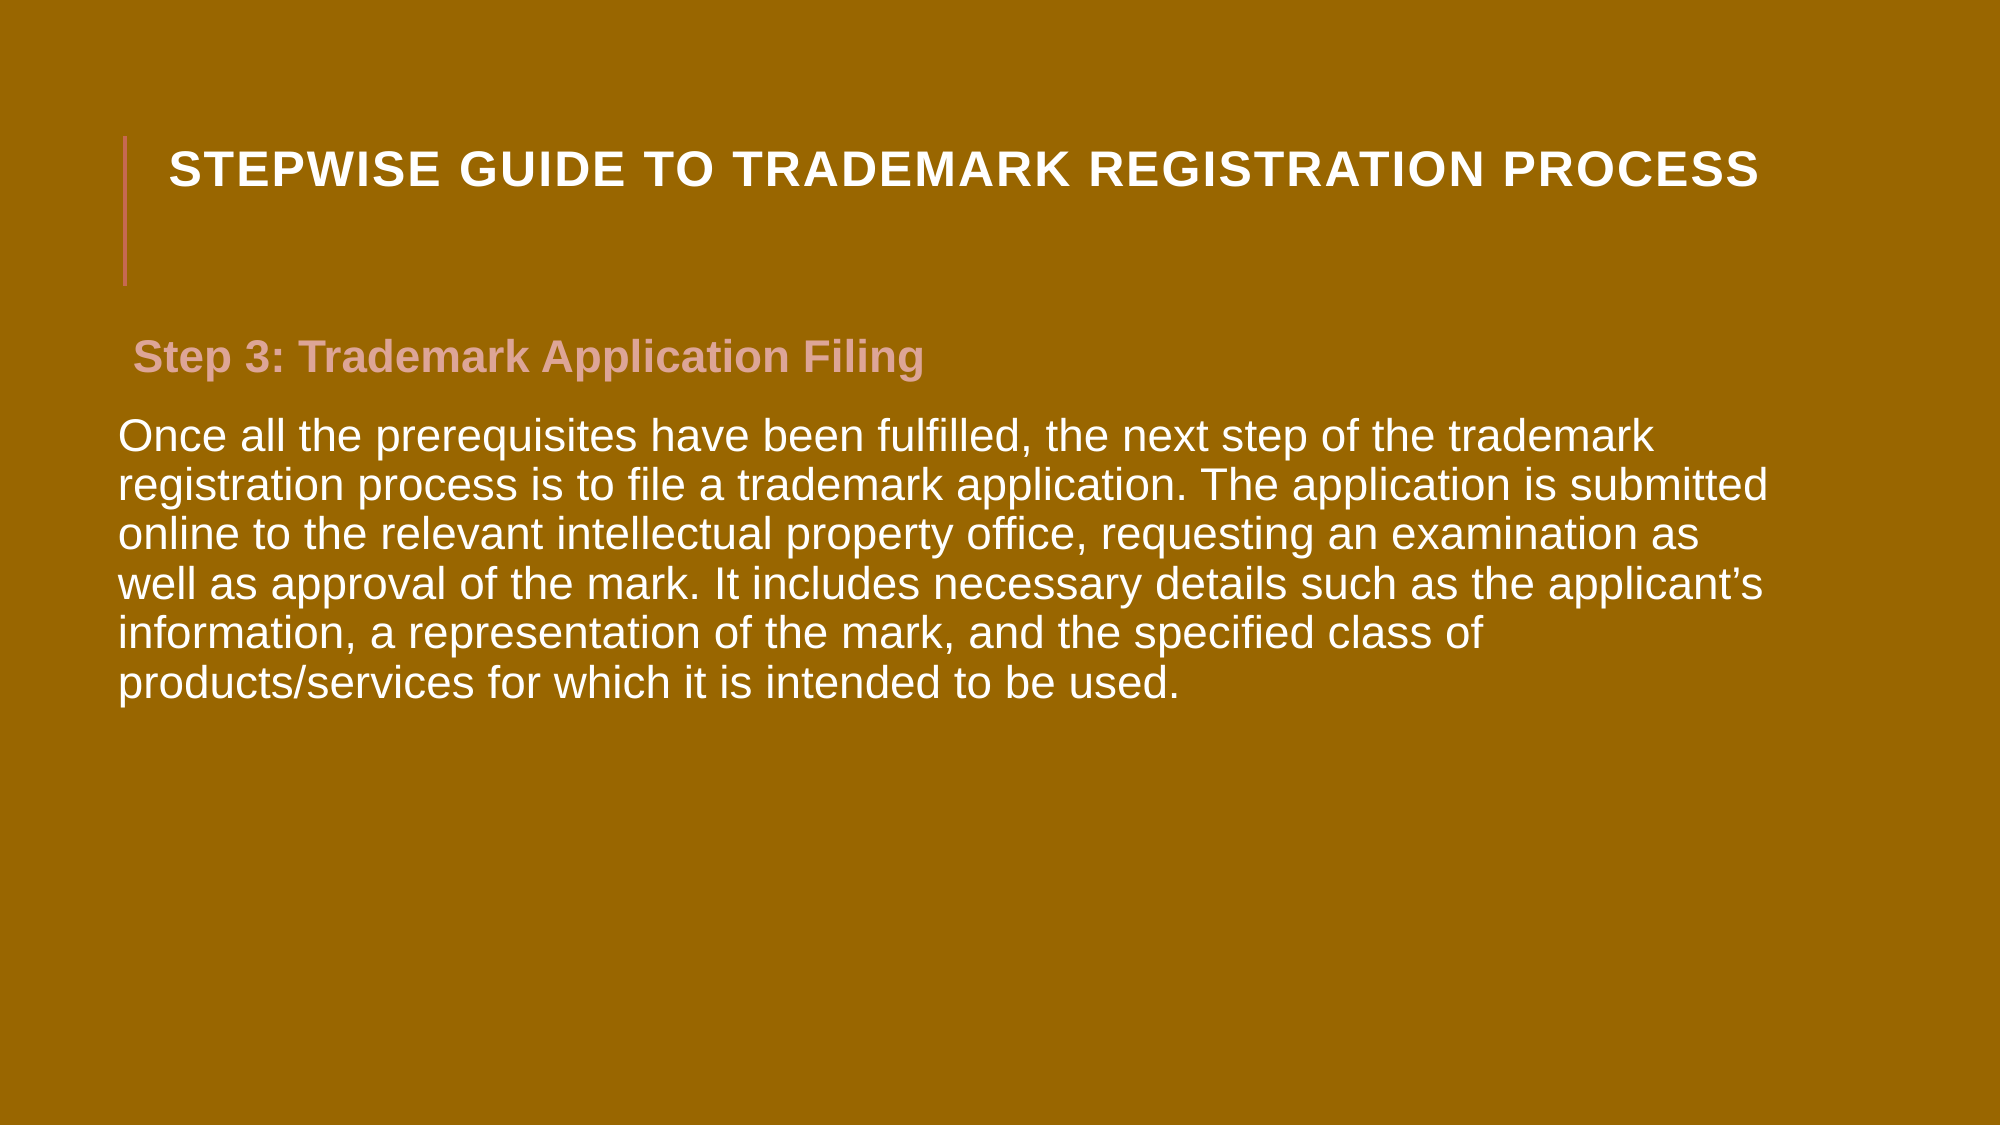

# Stepwise Guide to Trademark Registration Process
Step 3: Trademark Application Filing
Once all the prerequisites have been fulfilled, the next step of the trademark registration process is to file a trademark application. The application is submitted online to the relevant intellectual property office, requesting an examination as well as approval of the mark. It includes necessary details such as the applicant’s information, a representation of the mark, and the specified class of products/services for which it is intended to be used.